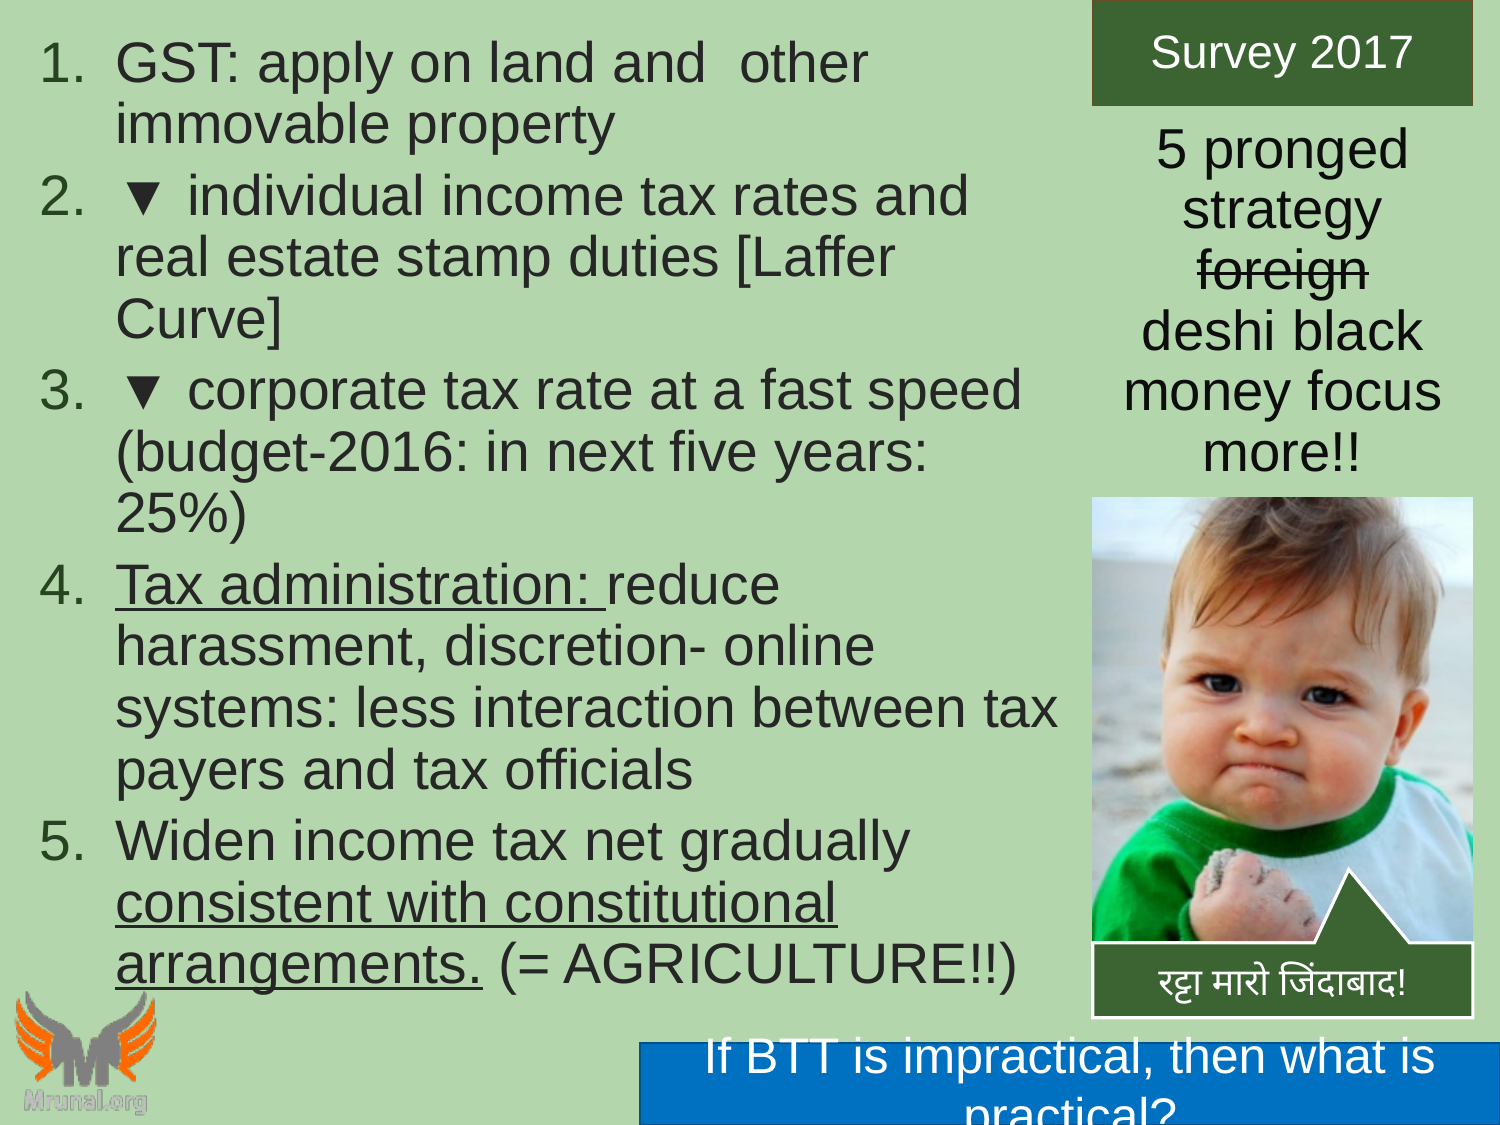

Survey 2017
GST: apply on land and  other immovable property
▼ individual income tax rates and real estate stamp duties [Laffer Curve]
▼ corporate tax rate at a fast speed (budget-2016: in next five years: 25%)
Tax administration: reduce harassment, discretion- online systems: less interaction between tax payers and tax officials
Widen income tax net gradually consistent with constitutional arrangements. (= AGRICULTURE!!)

# 5 pronged strategy foreign deshi black money focus more!!
If BTT is impractical, then what is practical?